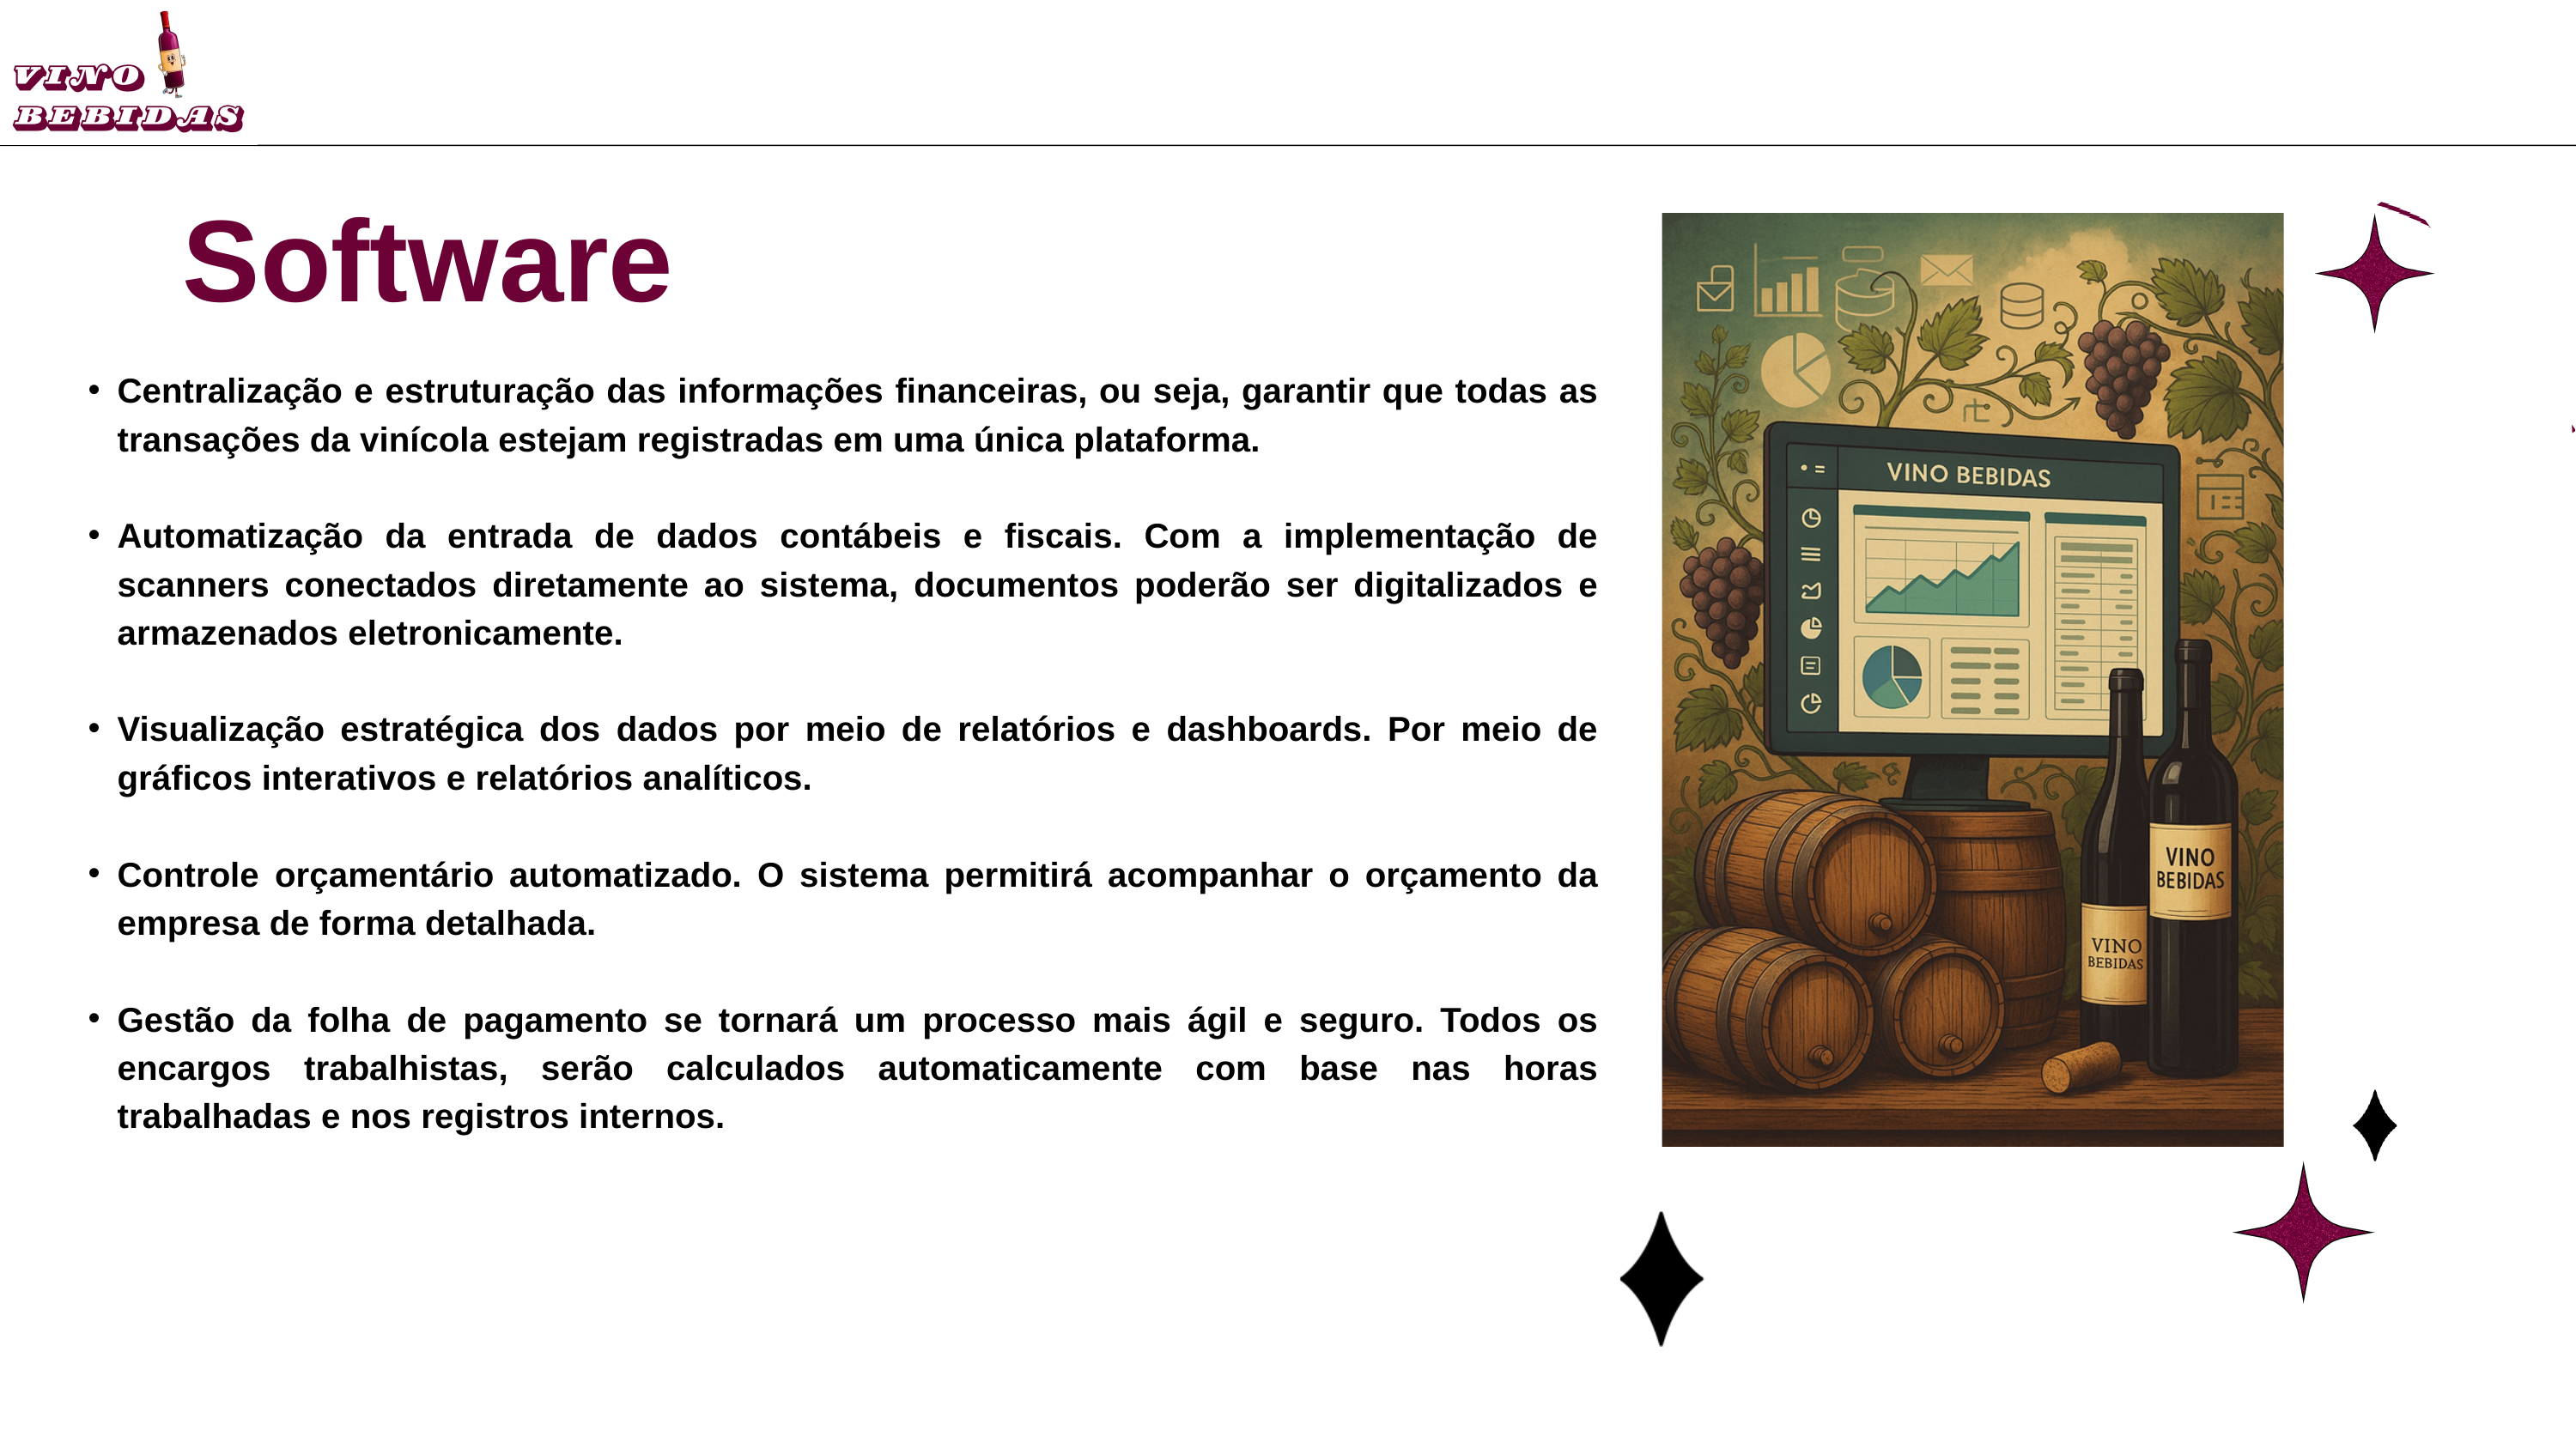

Software

Centralização e estruturação das informações financeiras, ou seja, garantir que todas as transações da vinícola estejam registradas em uma única plataforma.

Automatização da entrada de dados contábeis e fiscais. Com a implementação de scanners conectados diretamente ao sistema, documentos poderão ser digitalizados e armazenados eletronicamente.

Visualização estratégica dos dados por meio de relatórios e dashboards. Por meio de gráficos interativos e relatórios analíticos.

Controle orçamentário automatizado. O sistema permitirá acompanhar o orçamento da empresa de forma detalhada.

Gestão da folha de pagamento se tornará um processo mais ágil e seguro. Todos os encargos trabalhistas, serão calculados automaticamente com base nas horas trabalhadas e nos registros internos.